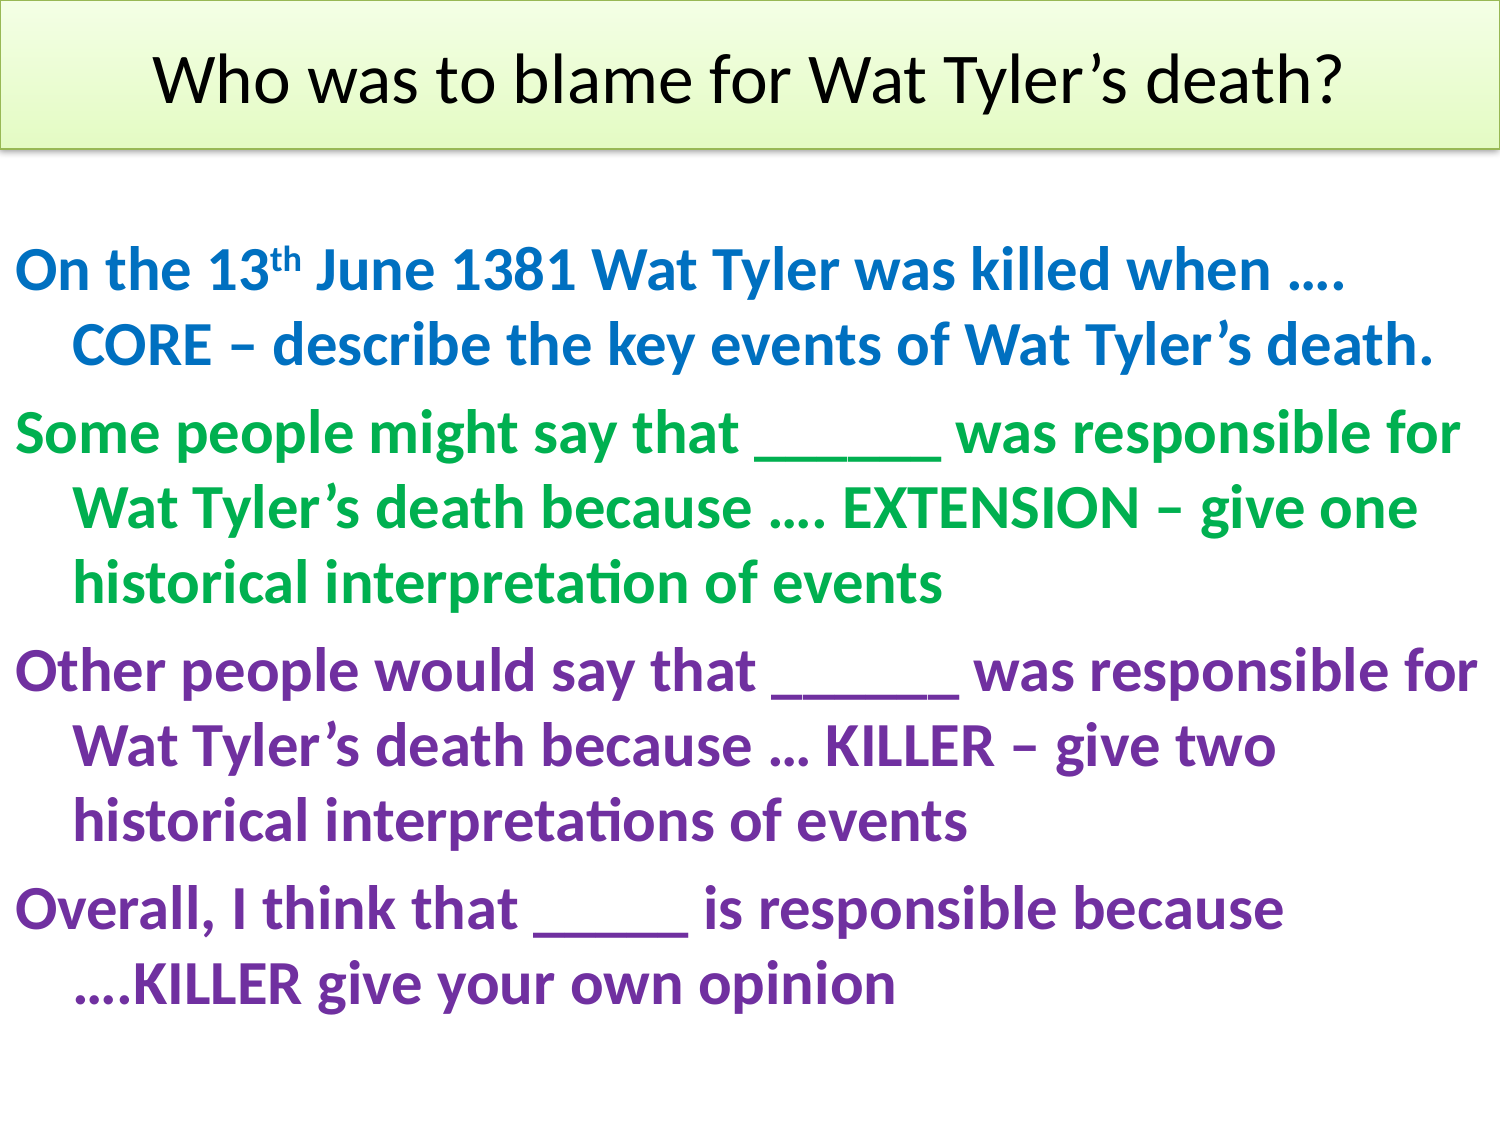

# Who was to blame for Wat Tyler’s death?
On the 13th June 1381 Wat Tyler was killed when …. CORE – describe the key events of Wat Tyler’s death.
Some people might say that ______ was responsible for Wat Tyler’s death because …. EXTENSION – give one historical interpretation of events
Other people would say that ______ was responsible for Wat Tyler’s death because … KILLER – give two historical interpretations of events
Overall, I think that _____ is responsible because ….KILLER give your own opinion